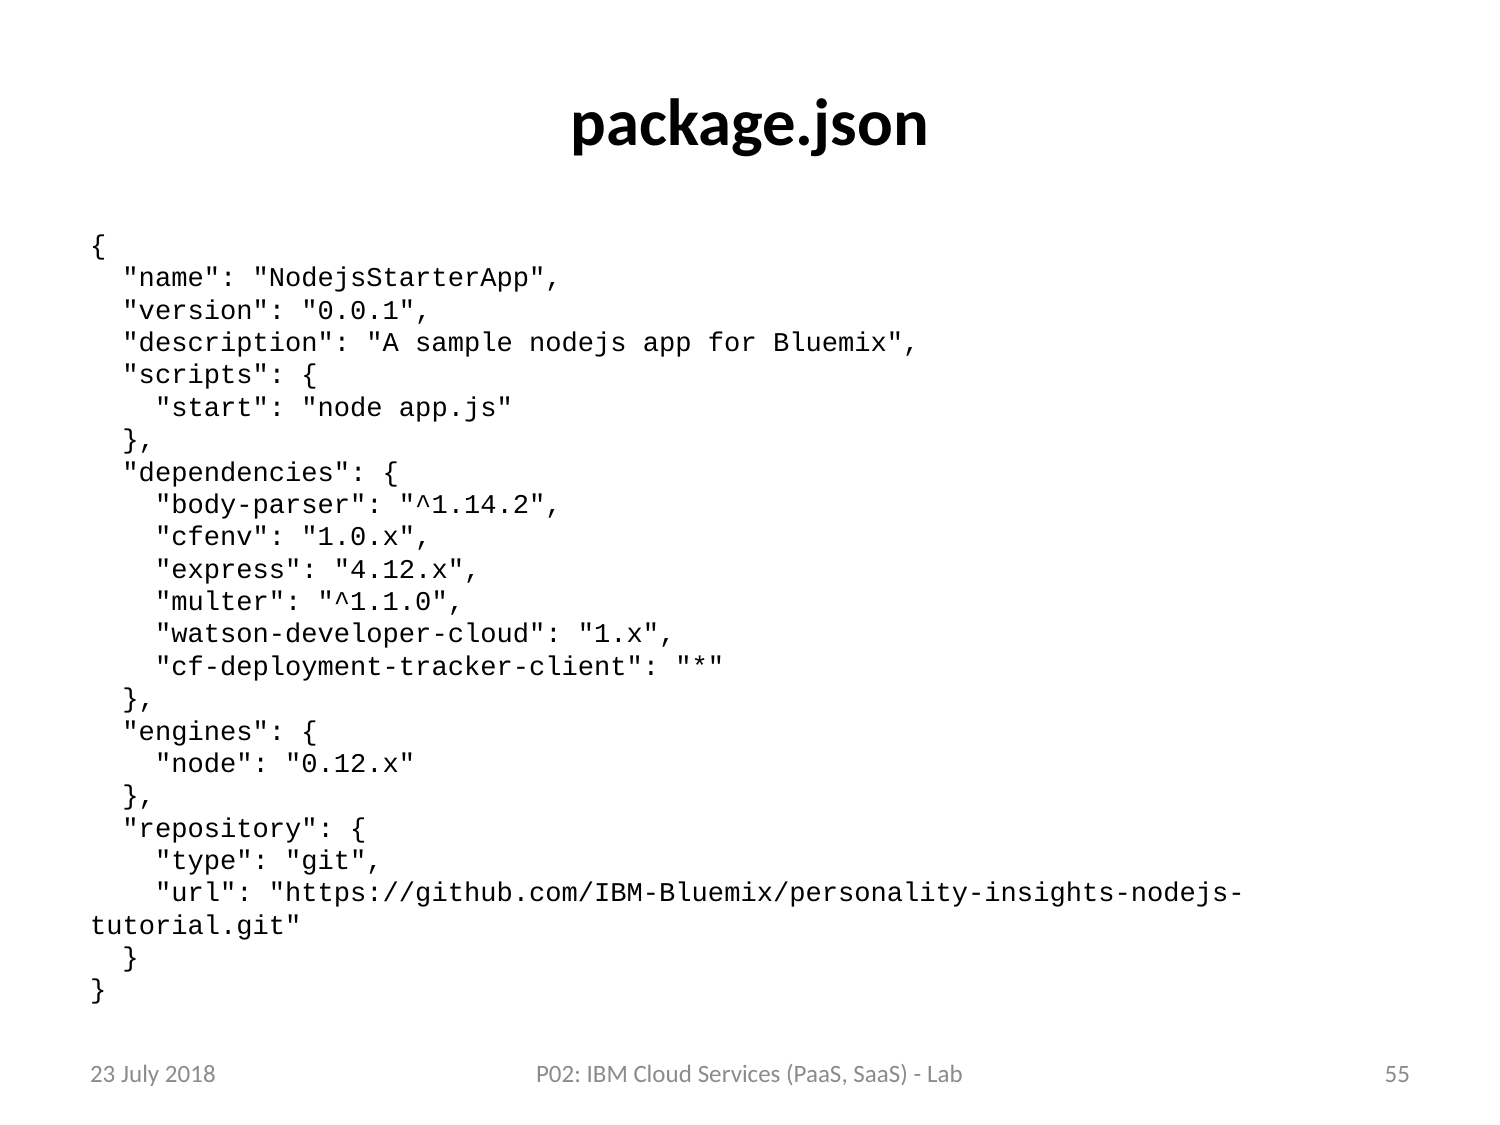

# package.json
{
  "name": "NodejsStarterApp",
  "version": "0.0.1",
  "description": "A sample nodejs app for Bluemix",
  "scripts": {
    "start": "node app.js"
  },
  "dependencies": {
    "body-parser": "^1.14.2",
    "cfenv": "1.0.x",
    "express": "4.12.x",
    "multer": "^1.1.0",
    "watson-developer-cloud": "1.x",
    "cf-deployment-tracker-client": "*"
  },
  "engines": {
    "node": "0.12.x"
  },
  "repository": {
    "type": "git",
    "url": "https://github.com/IBM-Bluemix/personality-insights-nodejs-tutorial.git"
  }
}

23 July 2018
P02: IBM Cloud Services (PaaS, SaaS) - Lab
55